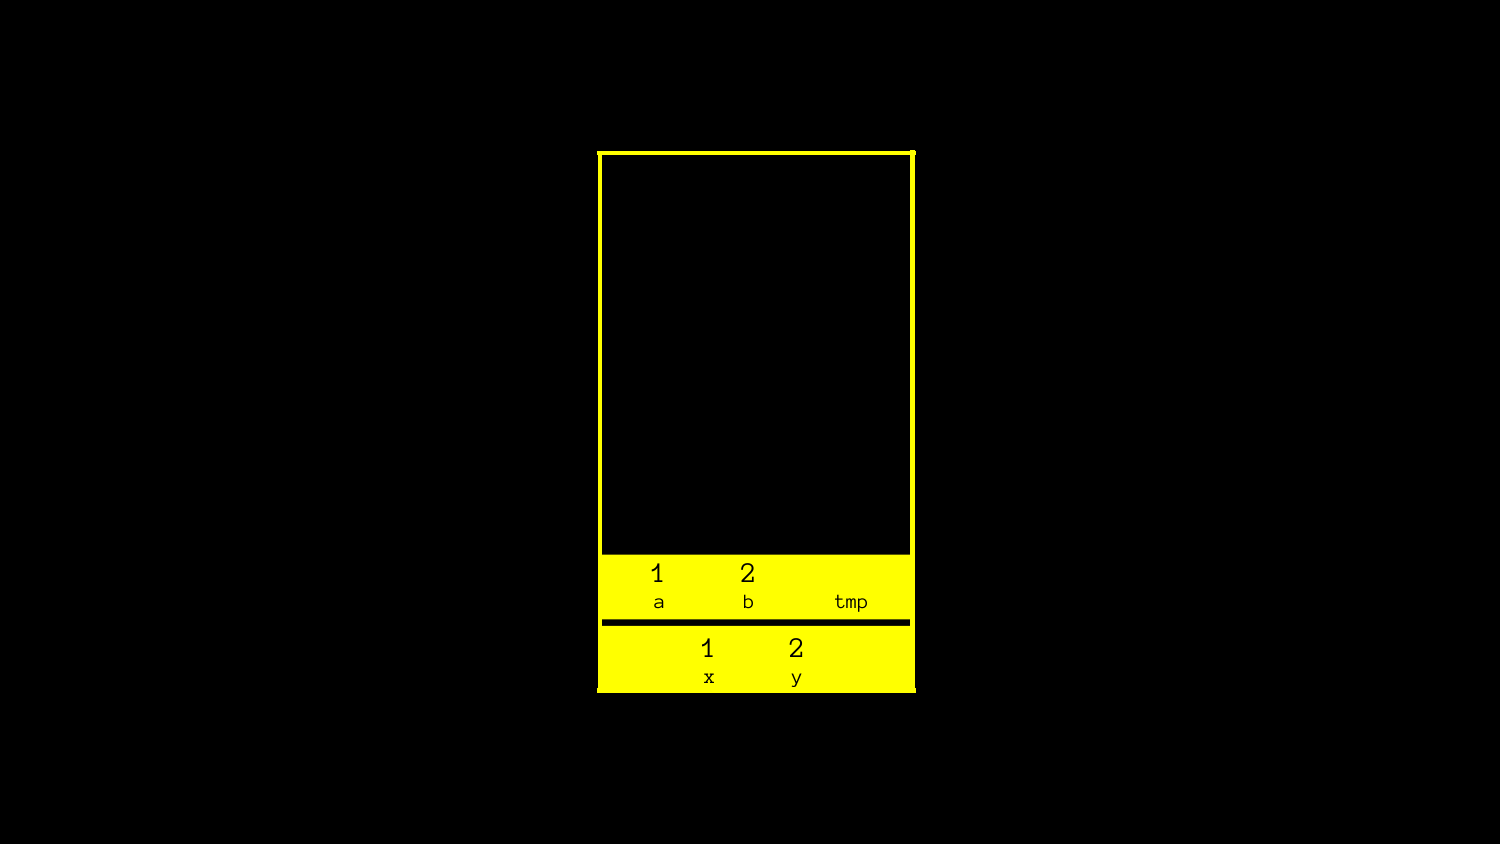

1
a
2
b

tmp

1
x
2
y